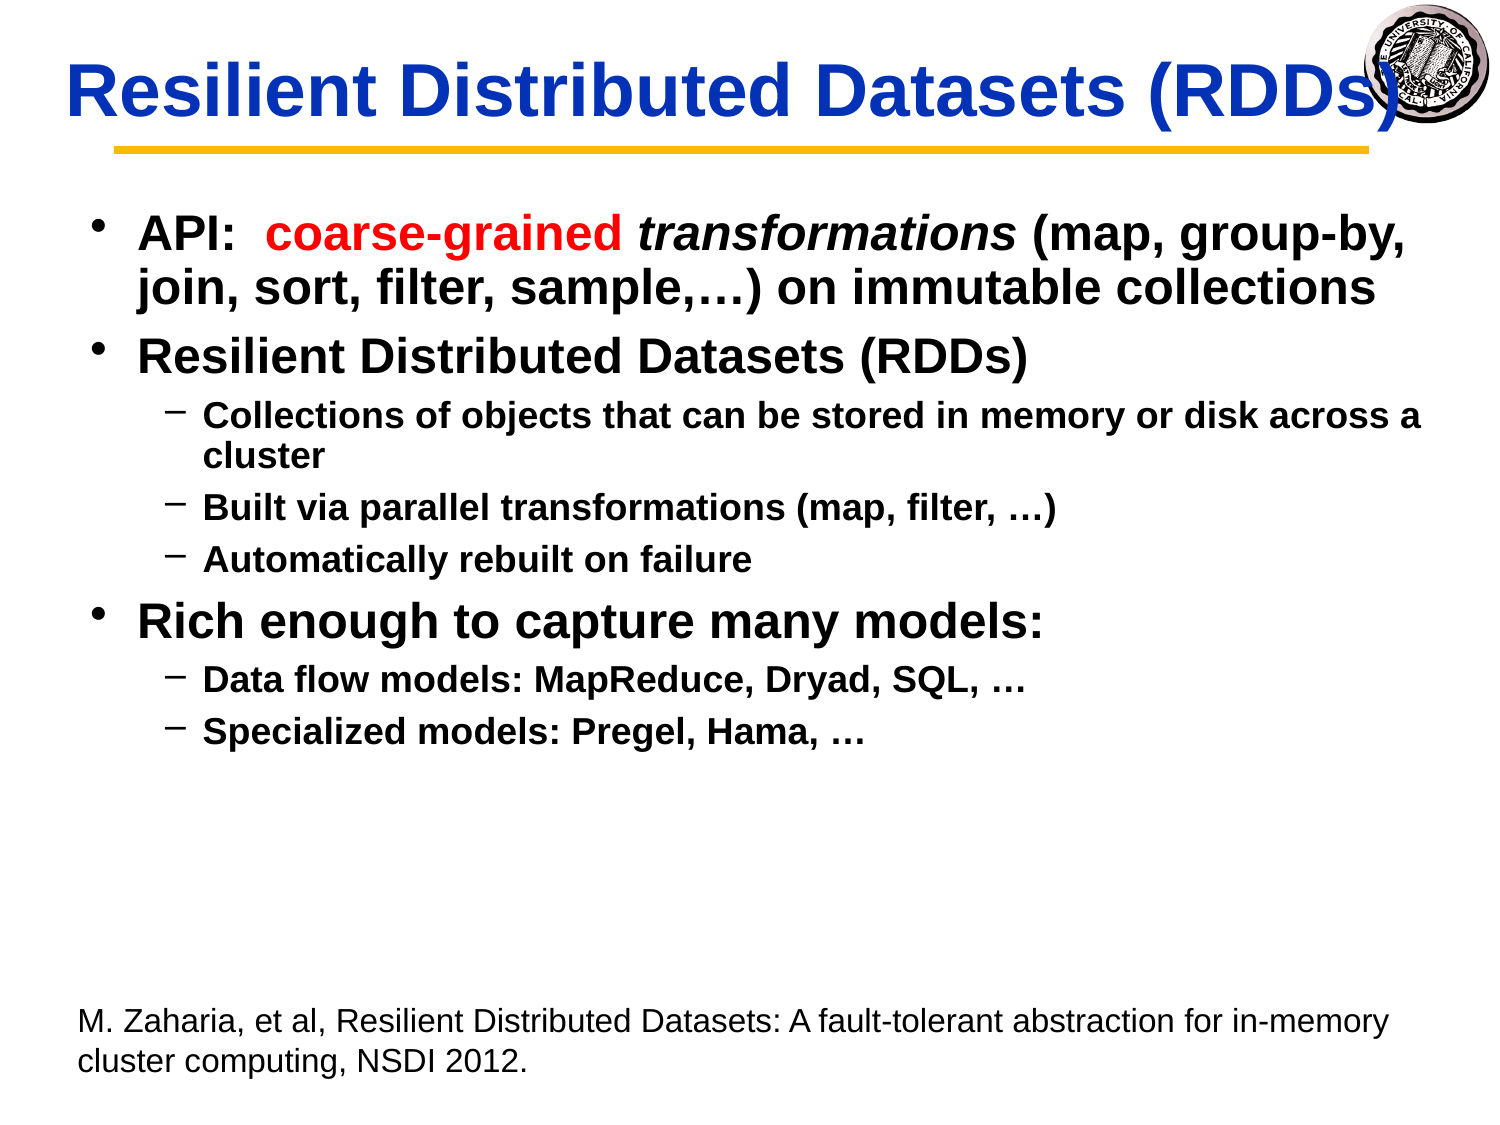

# Resilient Distributed Datasets (RDDs)
API:  coarse-grained transformations (map, group-by, join, sort, filter, sample,…) on immutable collections
Resilient Distributed Datasets (RDDs)
Collections of objects that can be stored in memory or disk across a cluster
Built via parallel transformations (map, filter, …)
Automatically rebuilt on failure
Rich enough to capture many models:
Data flow models: MapReduce, Dryad, SQL, …
Specialized models: Pregel, Hama, …

M. Zaharia, et al, Resilient Distributed Datasets: A fault-tolerant abstraction for in-memory cluster computing, NSDI 2012.